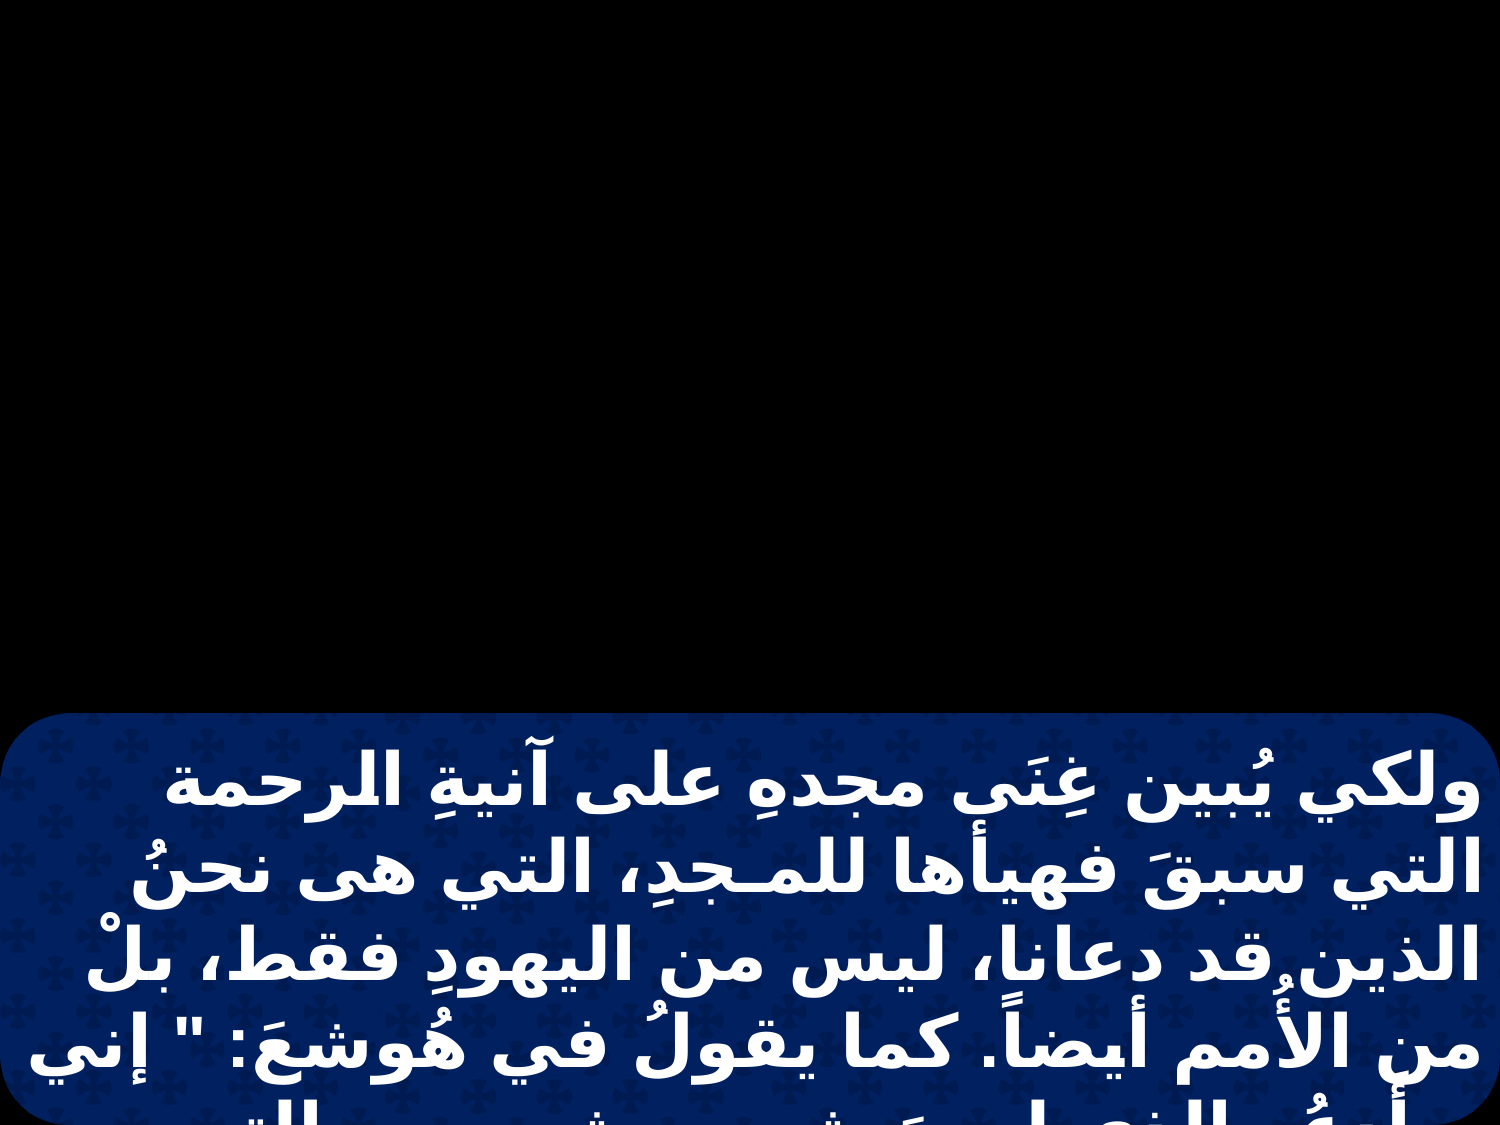

ولكي يُبين غِنَى مجدهِ على آنيةِ الرحمة التي سبقَ فهيأها للمـجدِ، التي هى نحنُ الذين قد دعانا، ليس من اليهودِ فقط، بلْ من الأُمم أيضاً. كما يقولُ في هُوشعَ: " إني سأَدعُو الذي ليسَ شعبي شعبي، والتي ليست بمحبُوبةٍ محبُوبةً. وسيكونُ في